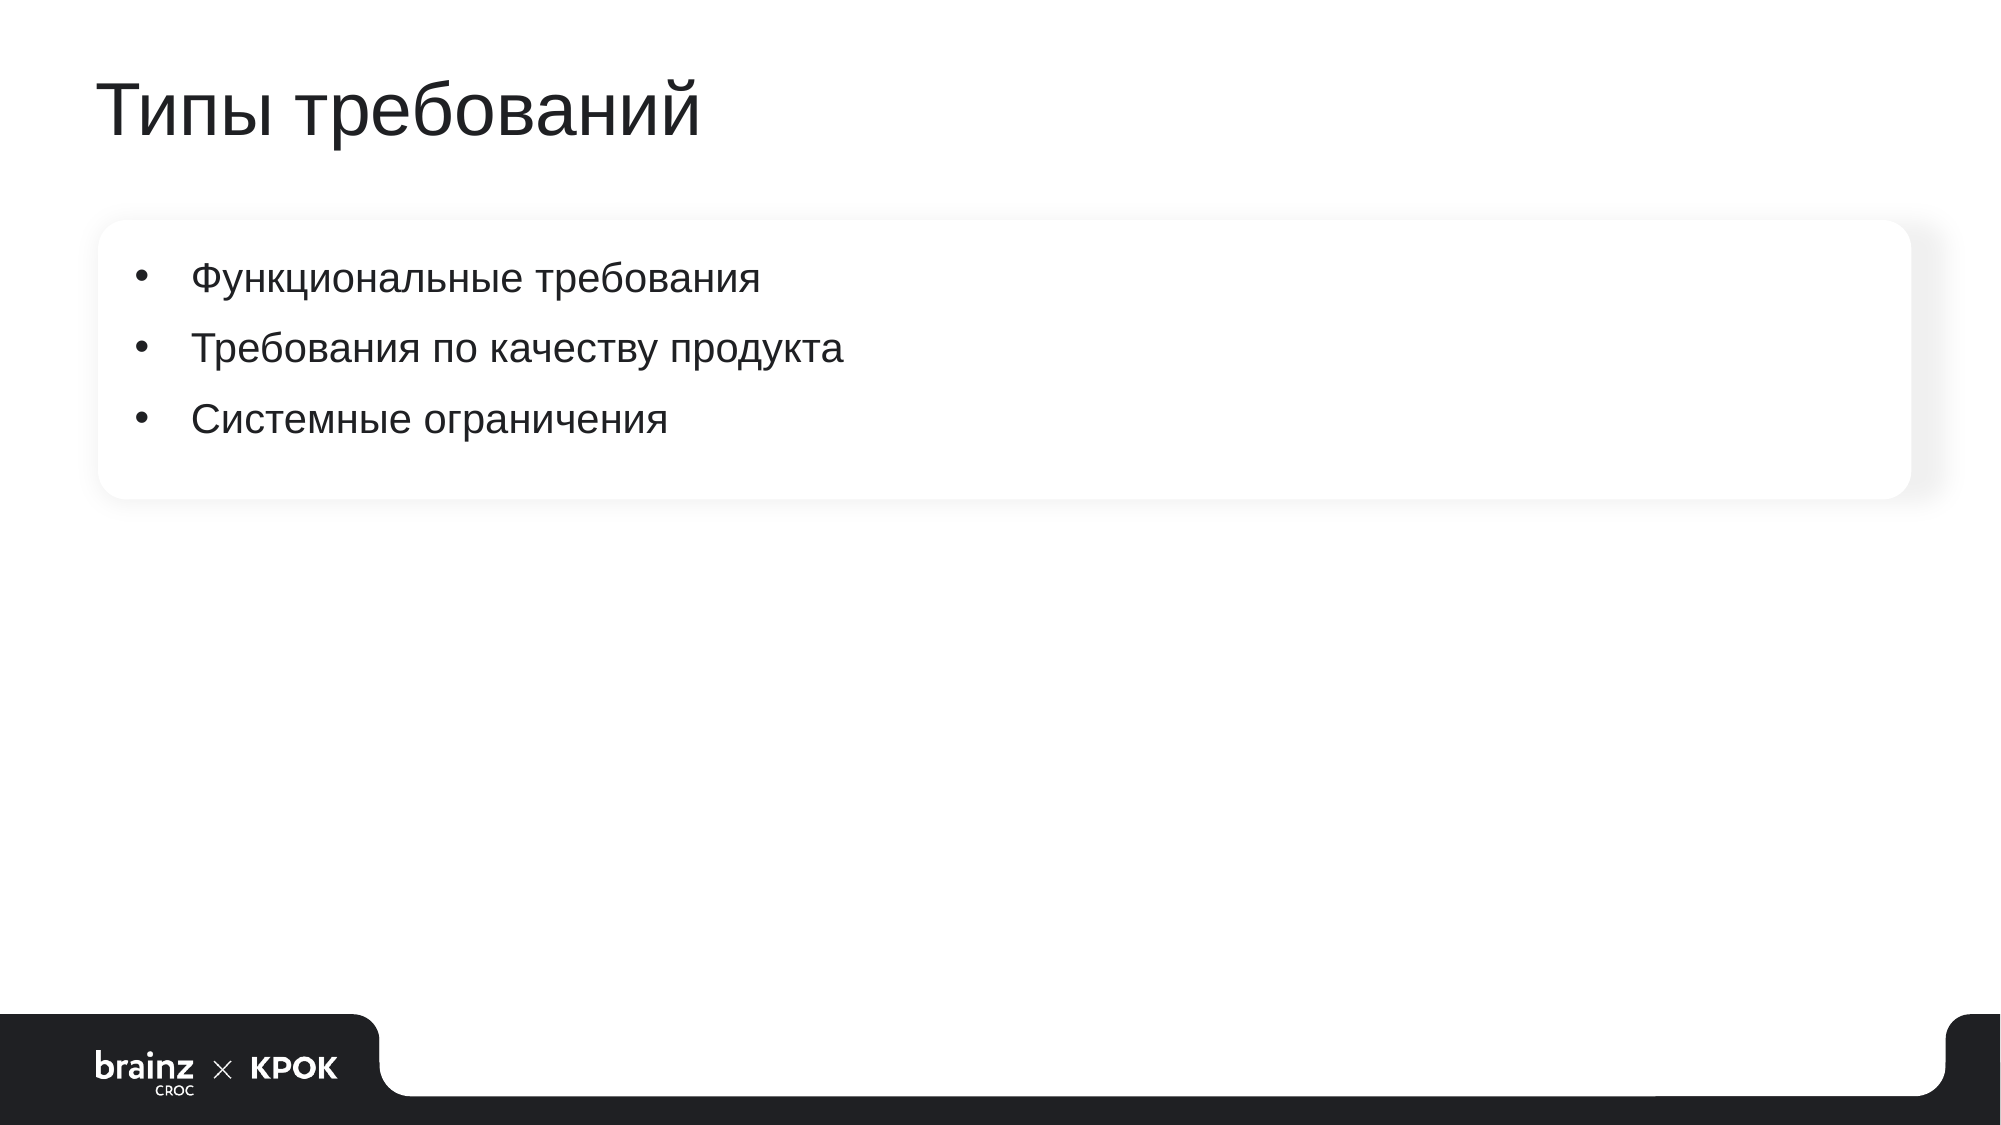

# Типы требований

Функциональные требования
Требования по качеству продукта
Системные ограничения